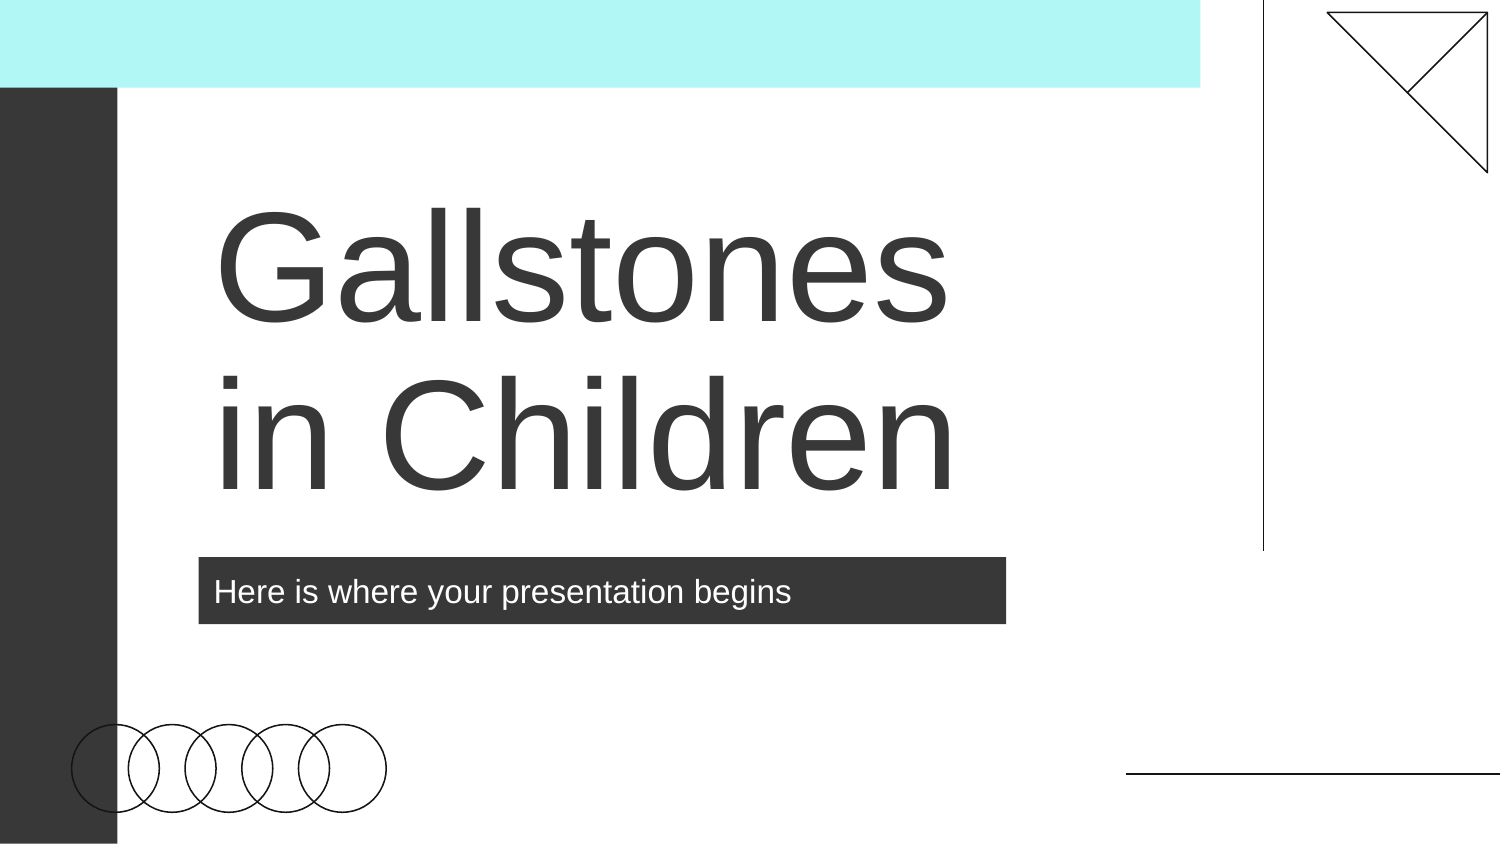

# Gallstones in Children
Here is where your presentation begins